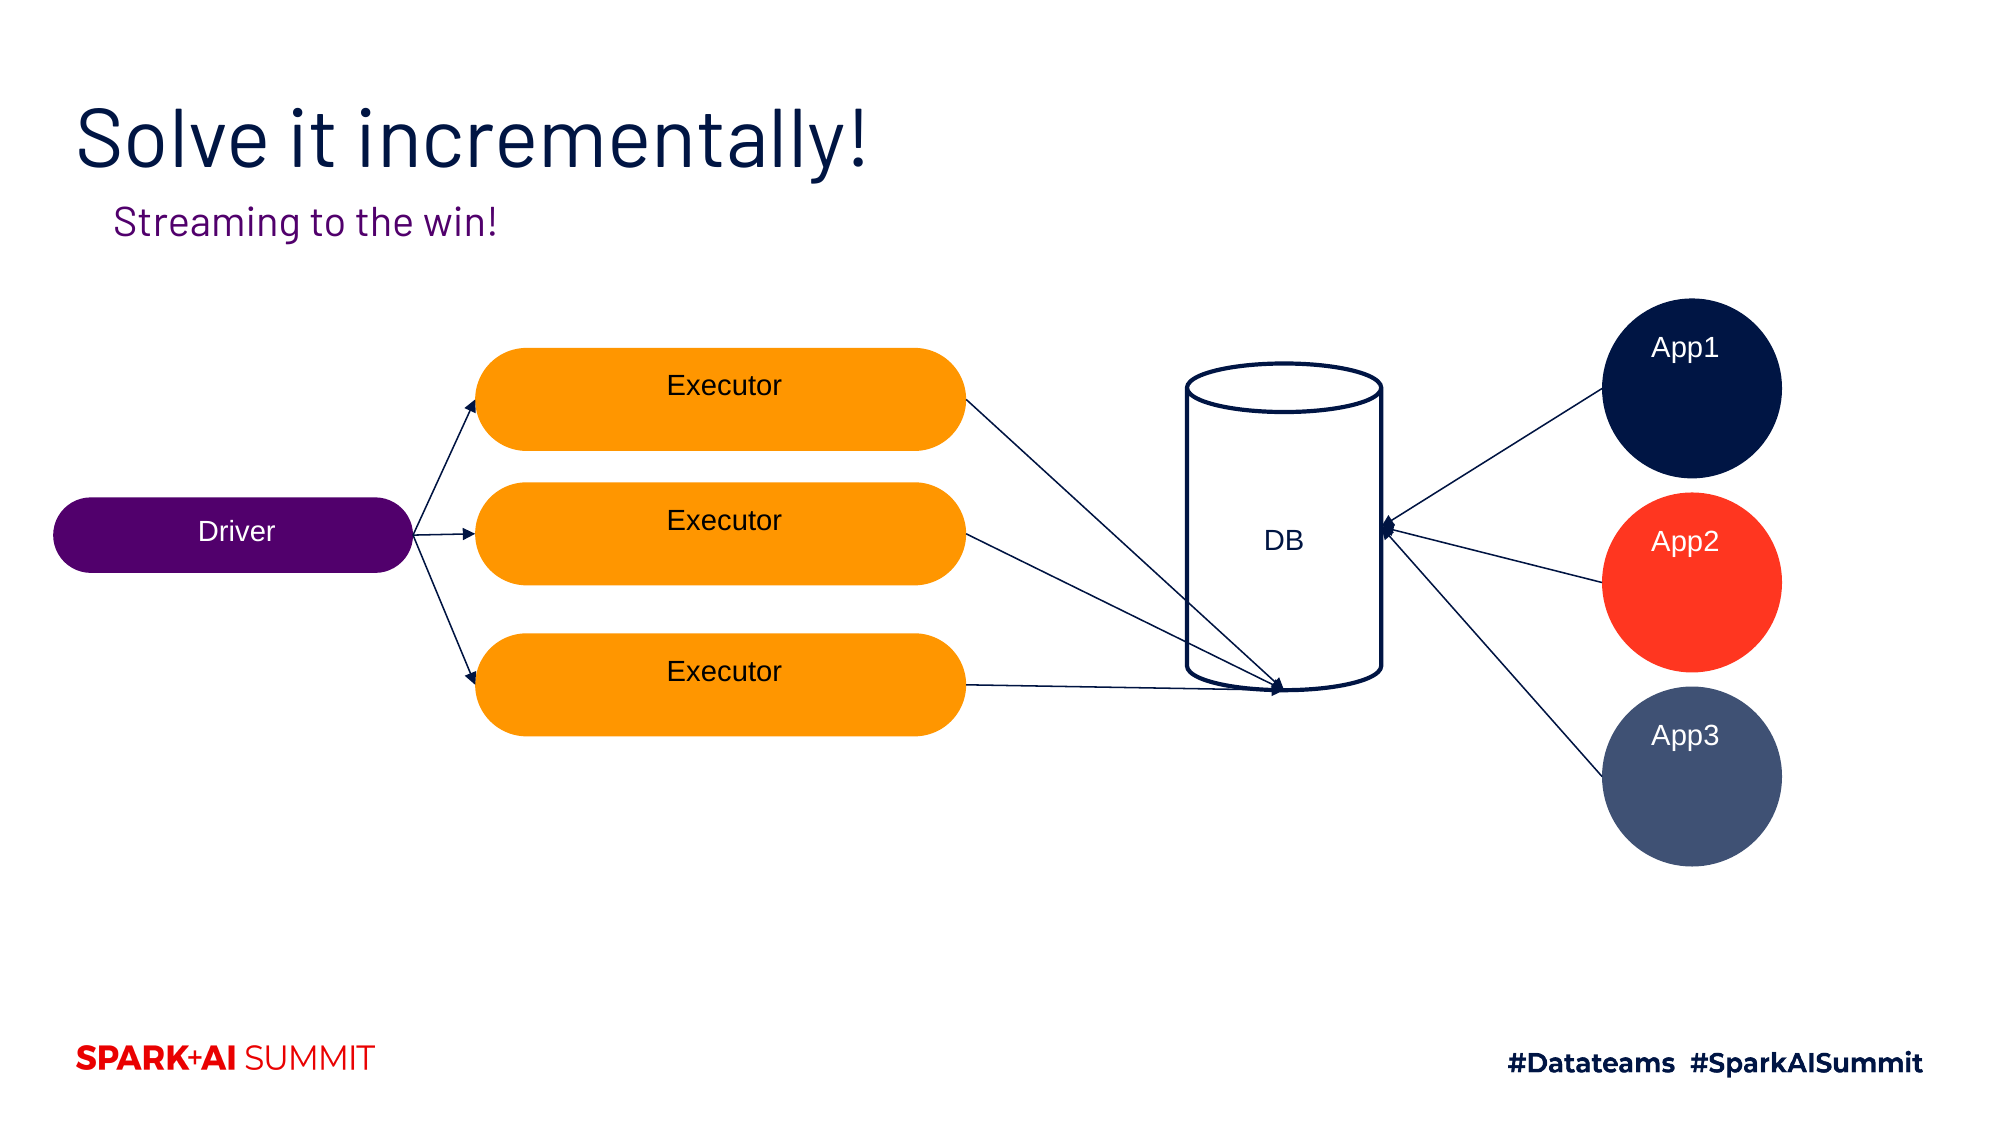

# Solve it incrementally!
Streaming to the win!
App1
Executor
DB
Executor
App2
Driver
Executor
App3